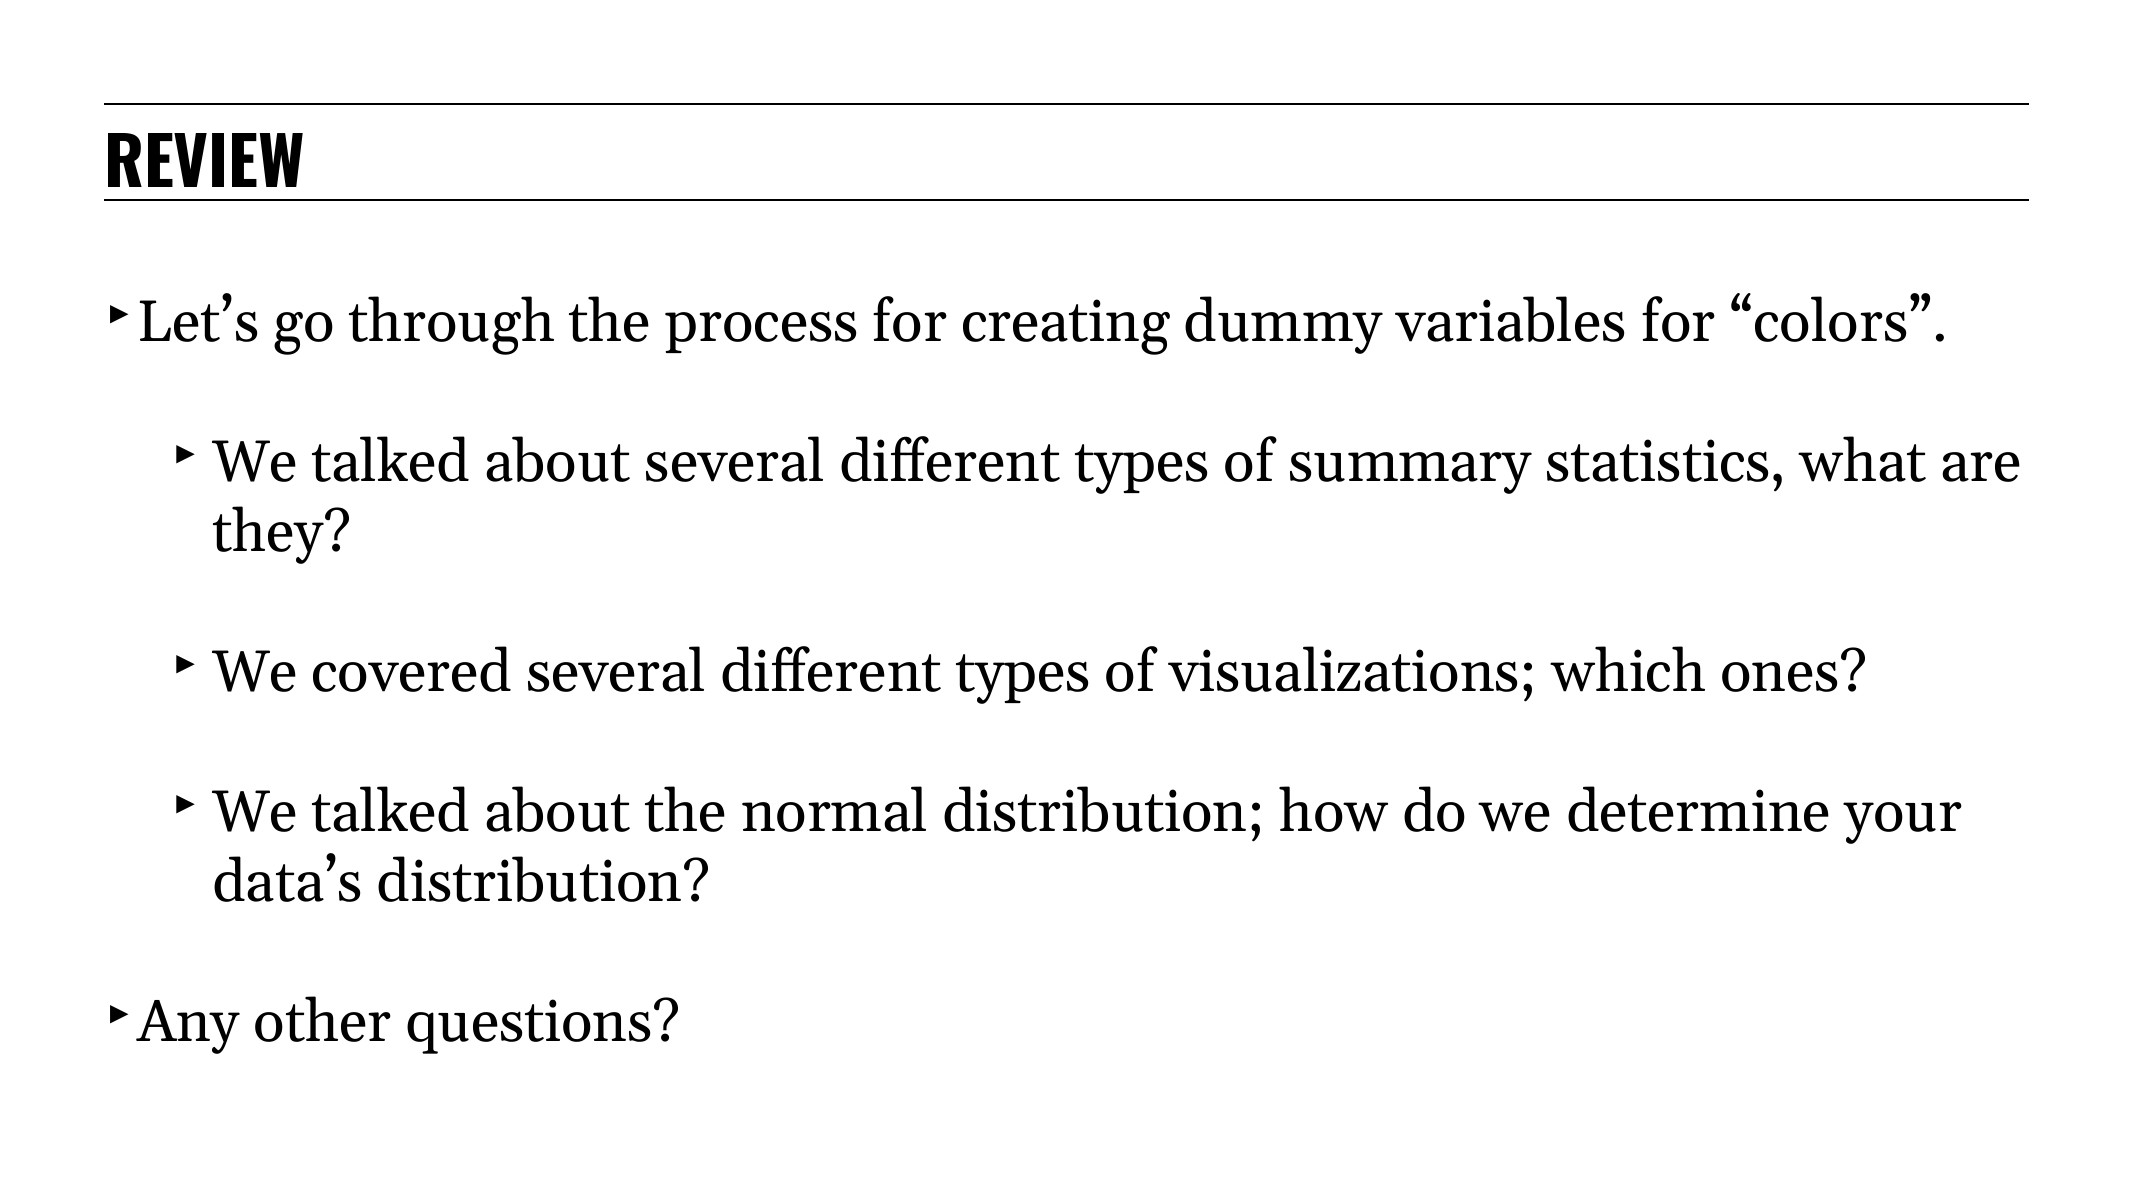

REVIEW

Let’s go through the process for creating dummy variables for “colors”.

We talked about several different types of summary statistics, what are they?

We covered several different types of visualizations; which ones?

We talked about the normal distribution; how do we determine your data’s distribution?

Any other questions?